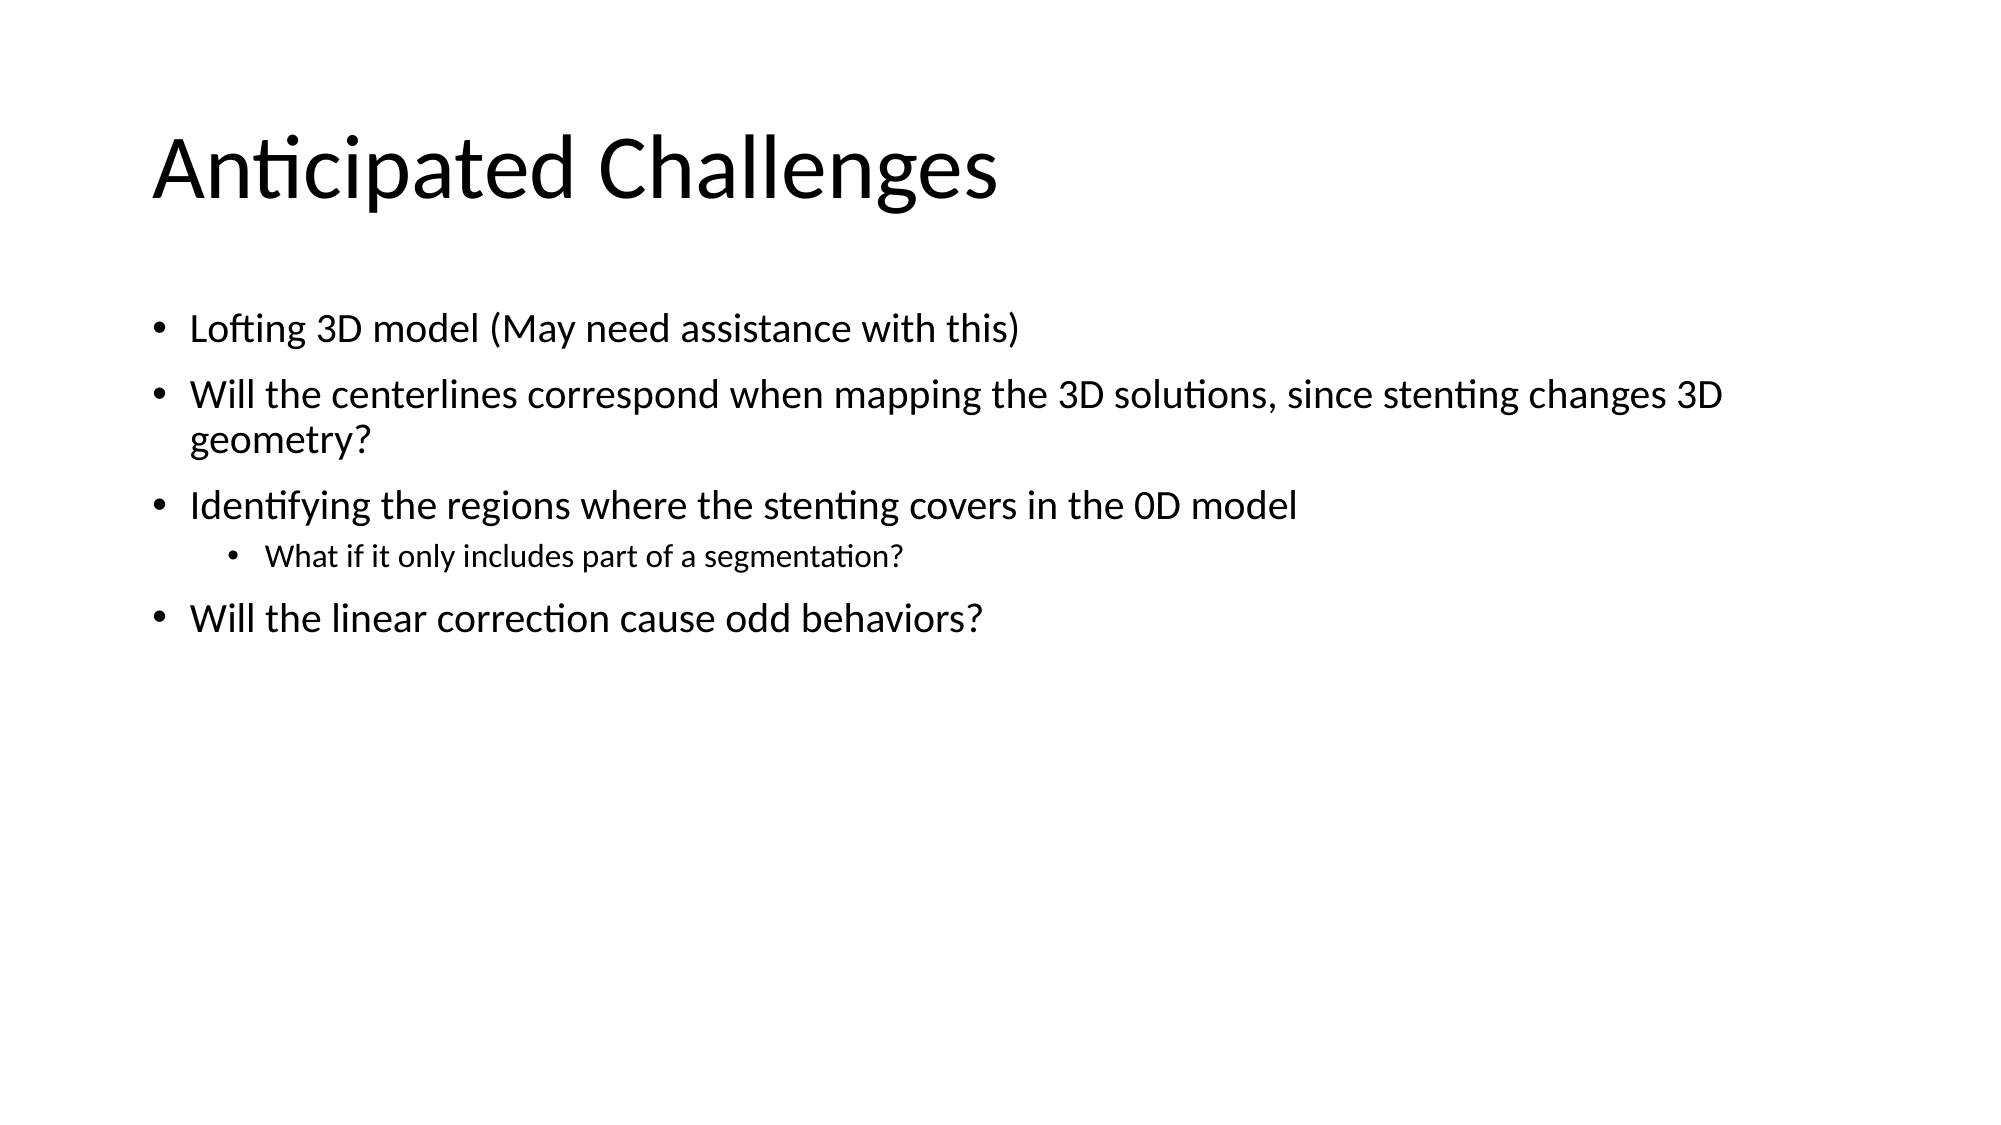

# Anticipated Challenges
Lofting 3D model (May need assistance with this)
Will the centerlines correspond when mapping the 3D solutions, since stenting changes 3D geometry?
Identifying the regions where the stenting covers in the 0D model
What if it only includes part of a segmentation?
Will the linear correction cause odd behaviors?